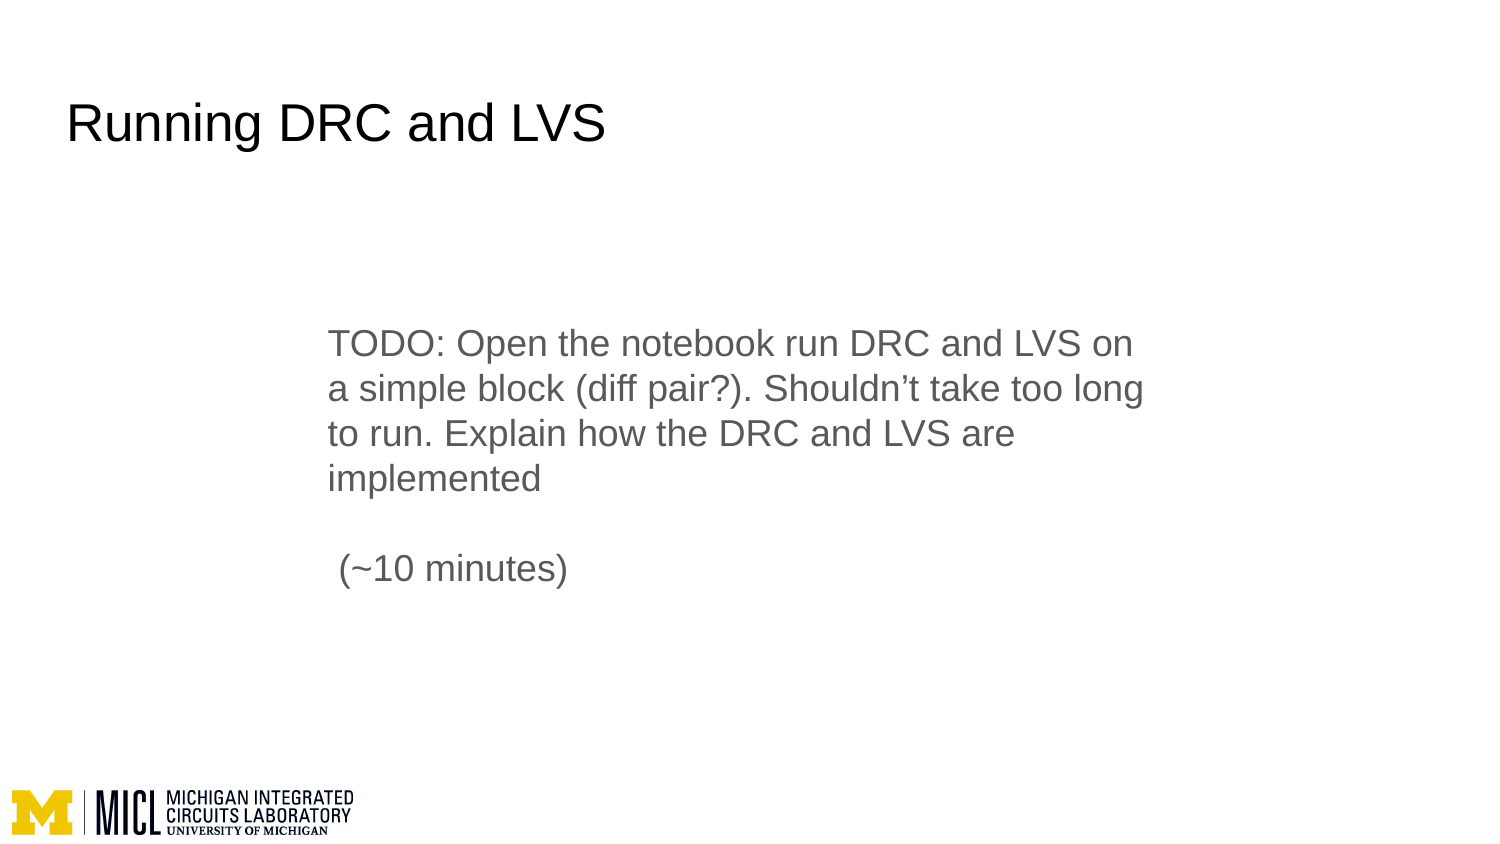

# Running DRC and LVS
TODO: Open the notebook run DRC and LVS on a simple block (diff pair?). Shouldn’t take too long to run. Explain how the DRC and LVS are implemented

 (~10 minutes)